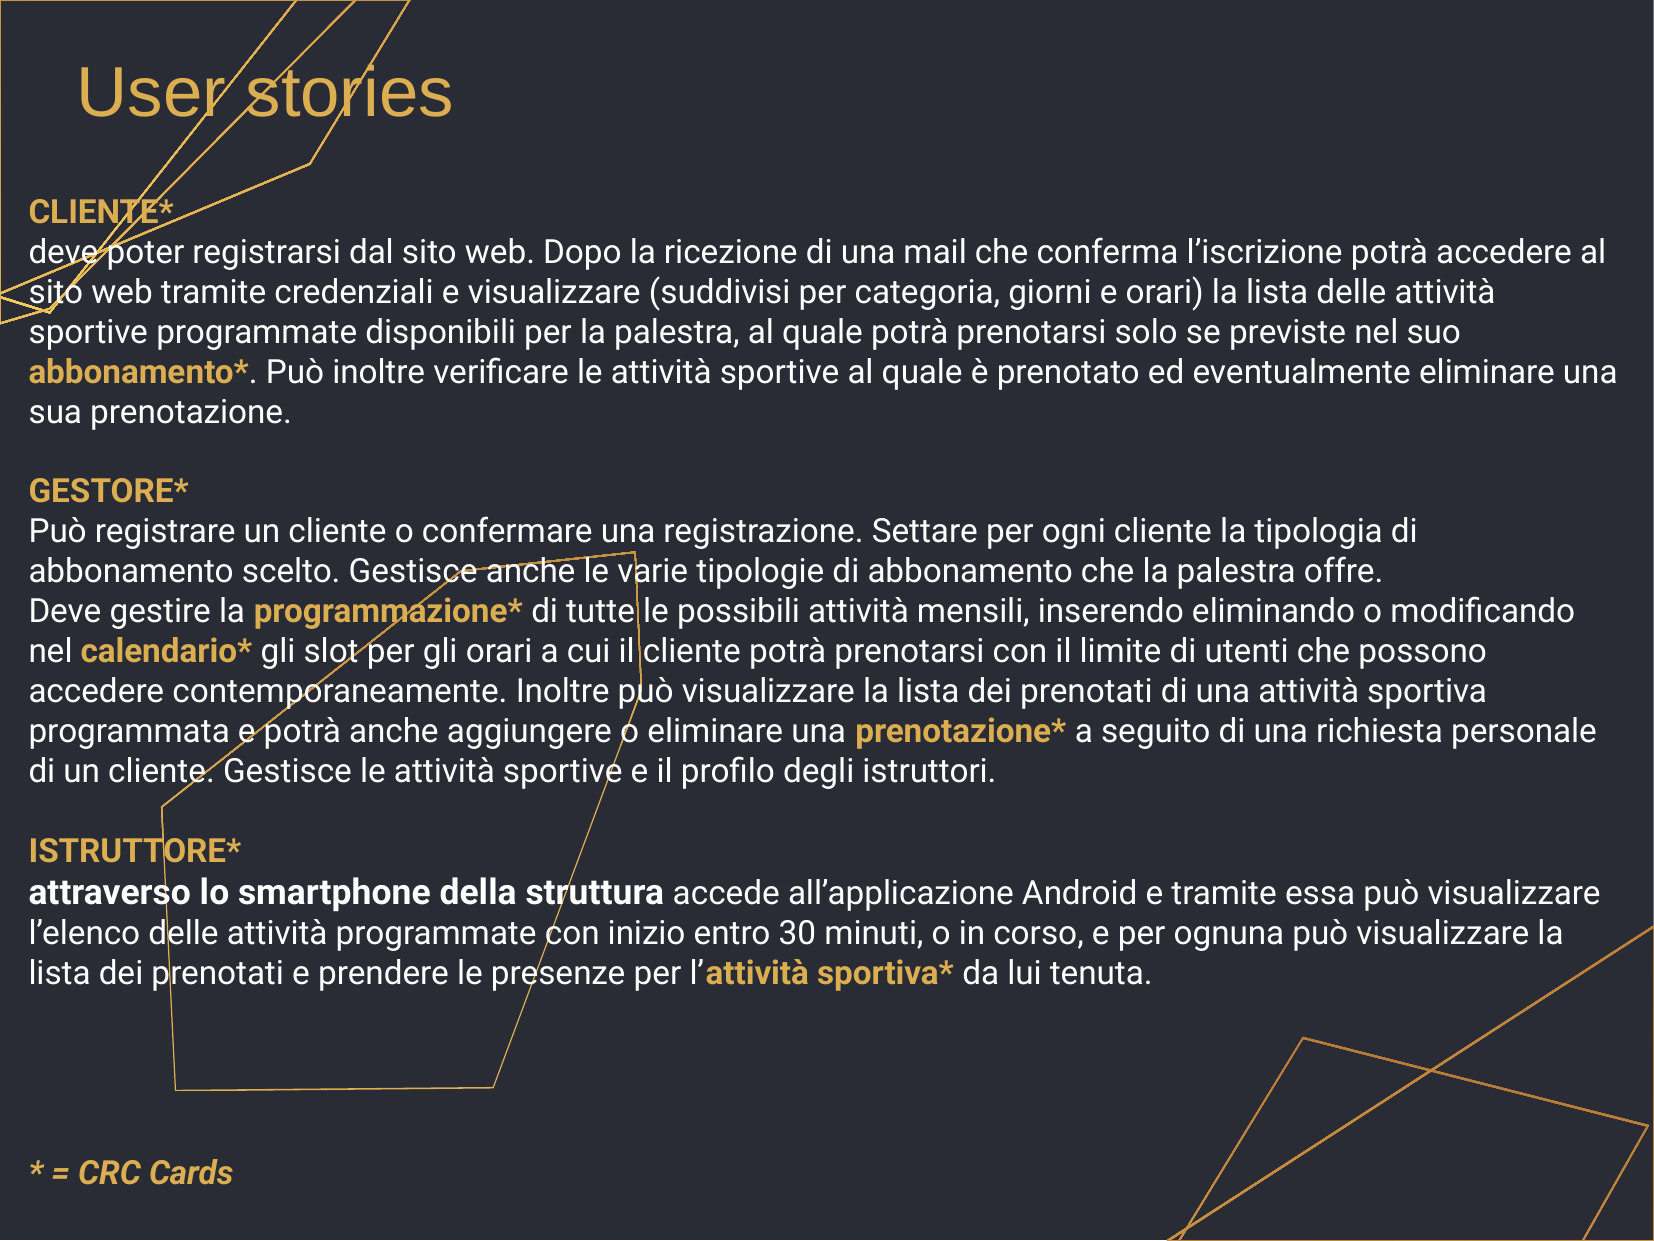

# User stories

CLIENTE*
deve poter registrarsi dal sito web. Dopo la ricezione di una mail che conferma l’iscrizione potrà accedere al sito web tramite credenziali e visualizzare (suddivisi per categoria, giorni e orari) la lista delle attività sportive programmate disponibili per la palestra, al quale potrà prenotarsi solo se previste nel suo abbonamento*. Può inoltre verificare le attività sportive al quale è prenotato ed eventualmente eliminare una sua prenotazione.

GESTORE*
Può registrare un cliente o confermare una registrazione. Settare per ogni cliente la tipologia di abbonamento scelto. Gestisce anche le varie tipologie di abbonamento che la palestra offre.
Deve gestire la programmazione* di tutte le possibili attività mensili, inserendo eliminando o modificando nel calendario* gli slot per gli orari a cui il cliente potrà prenotarsi con il limite di utenti che possono accedere contemporaneamente. Inoltre può visualizzare la lista dei prenotati di una attività sportiva programmata e potrà anche aggiungere o eliminare una prenotazione* a seguito di una richiesta personale di un cliente. Gestisce le attività sportive e il profilo degli istruttori.

ISTRUTTORE*
attraverso lo smartphone della struttura accede all’applicazione Android e tramite essa può visualizzare l’elenco delle attività programmate con inizio entro 30 minuti, o in corso, e per ognuna può visualizzare la lista dei prenotati e prendere le presenze per l’attività sportiva* da lui tenuta.

* = CRC Cards